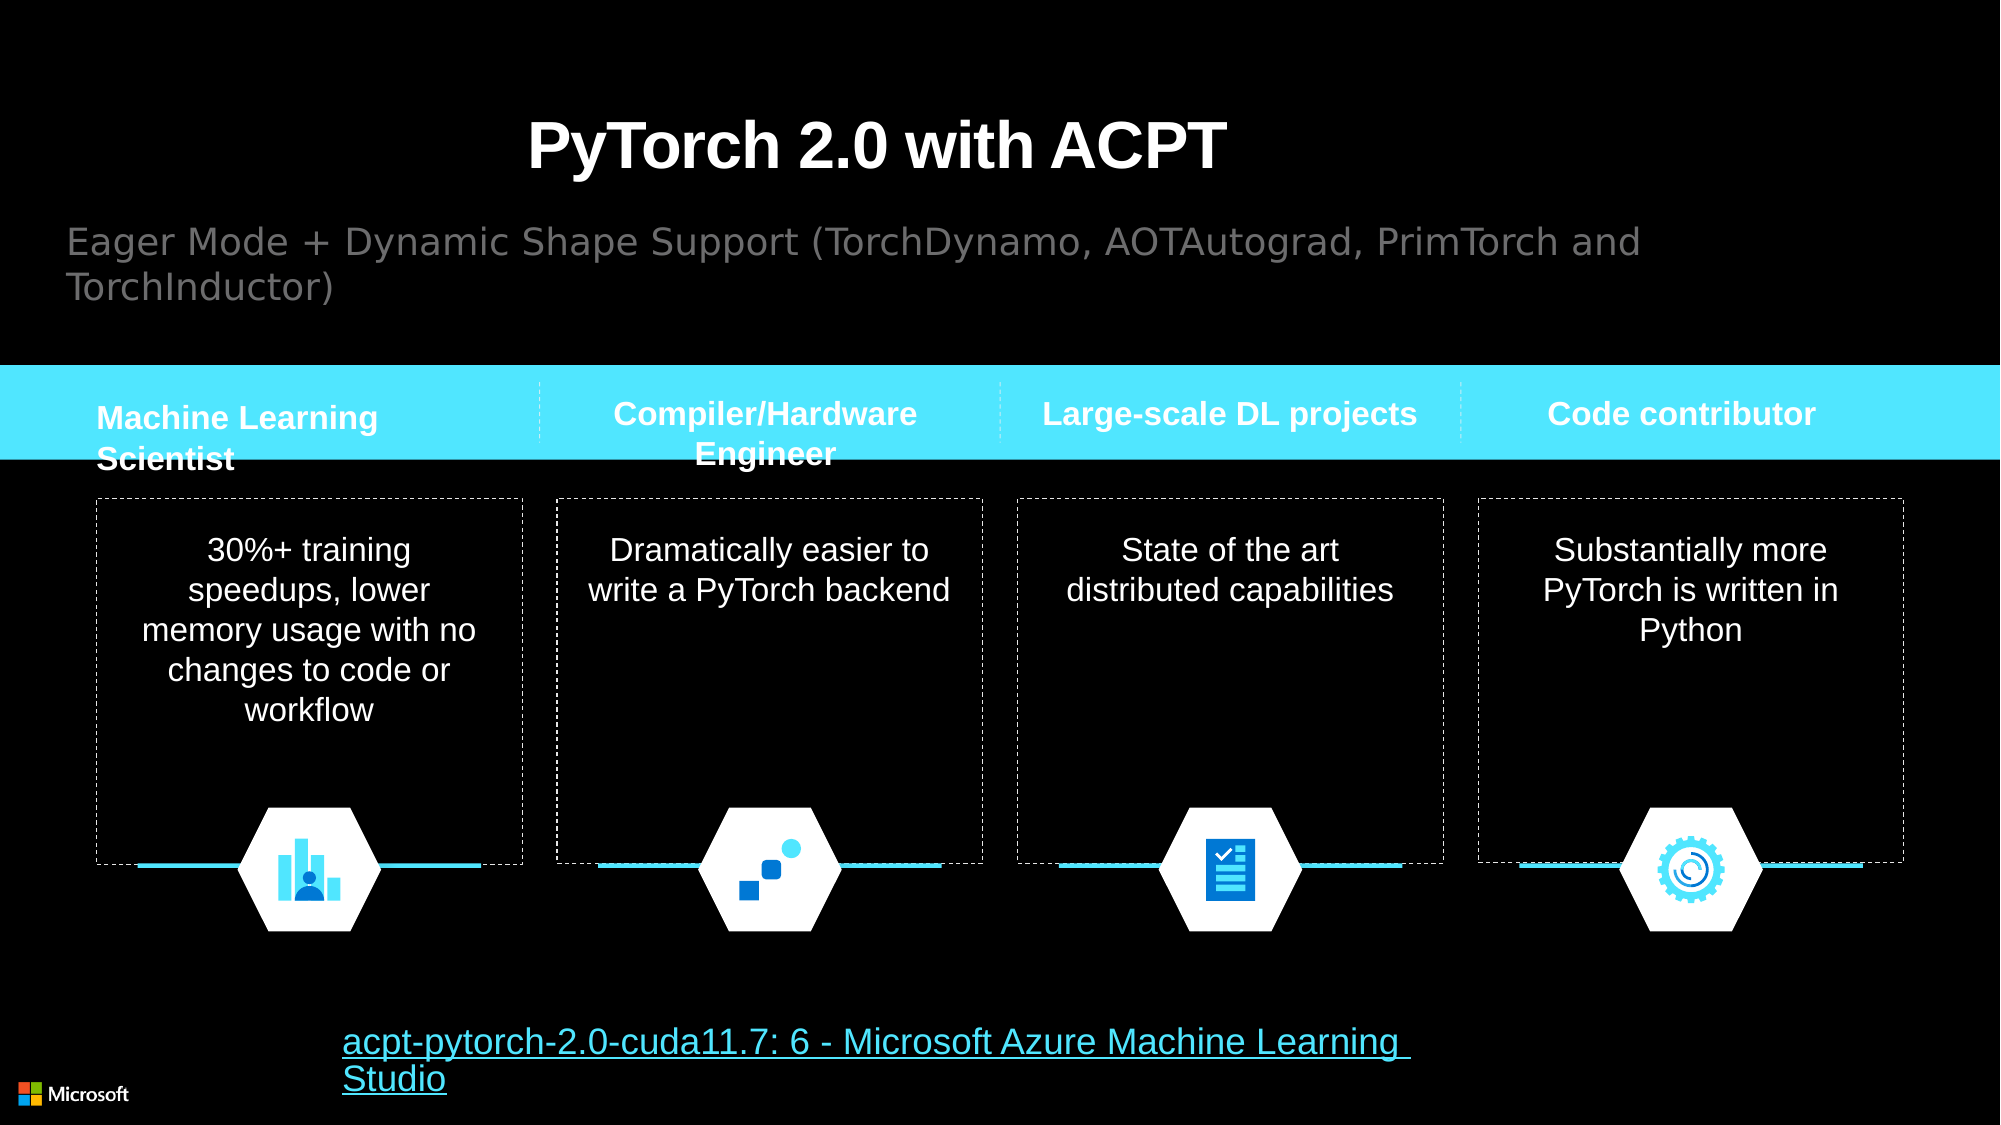

# PyTorch 2.0 with ACPT
Eager Mode + Dynamic Shape Support (TorchDynamo, AOTAutograd, PrimTorch and TorchInductor)

Machine Learning Scientist
Compiler/Hardware Engineer
Large-scale DL projects
Code contributor
30%+ training speedups, lower memory usage with no changes to code or workflow
Dramatically easier to write a PyTorch backend
State of the art distributed capabilities
Substantially more PyTorch is written in Python

acpt-pytorch-2.0-cuda11.7: 6 - Microsoft Azure Machine Learning Studio